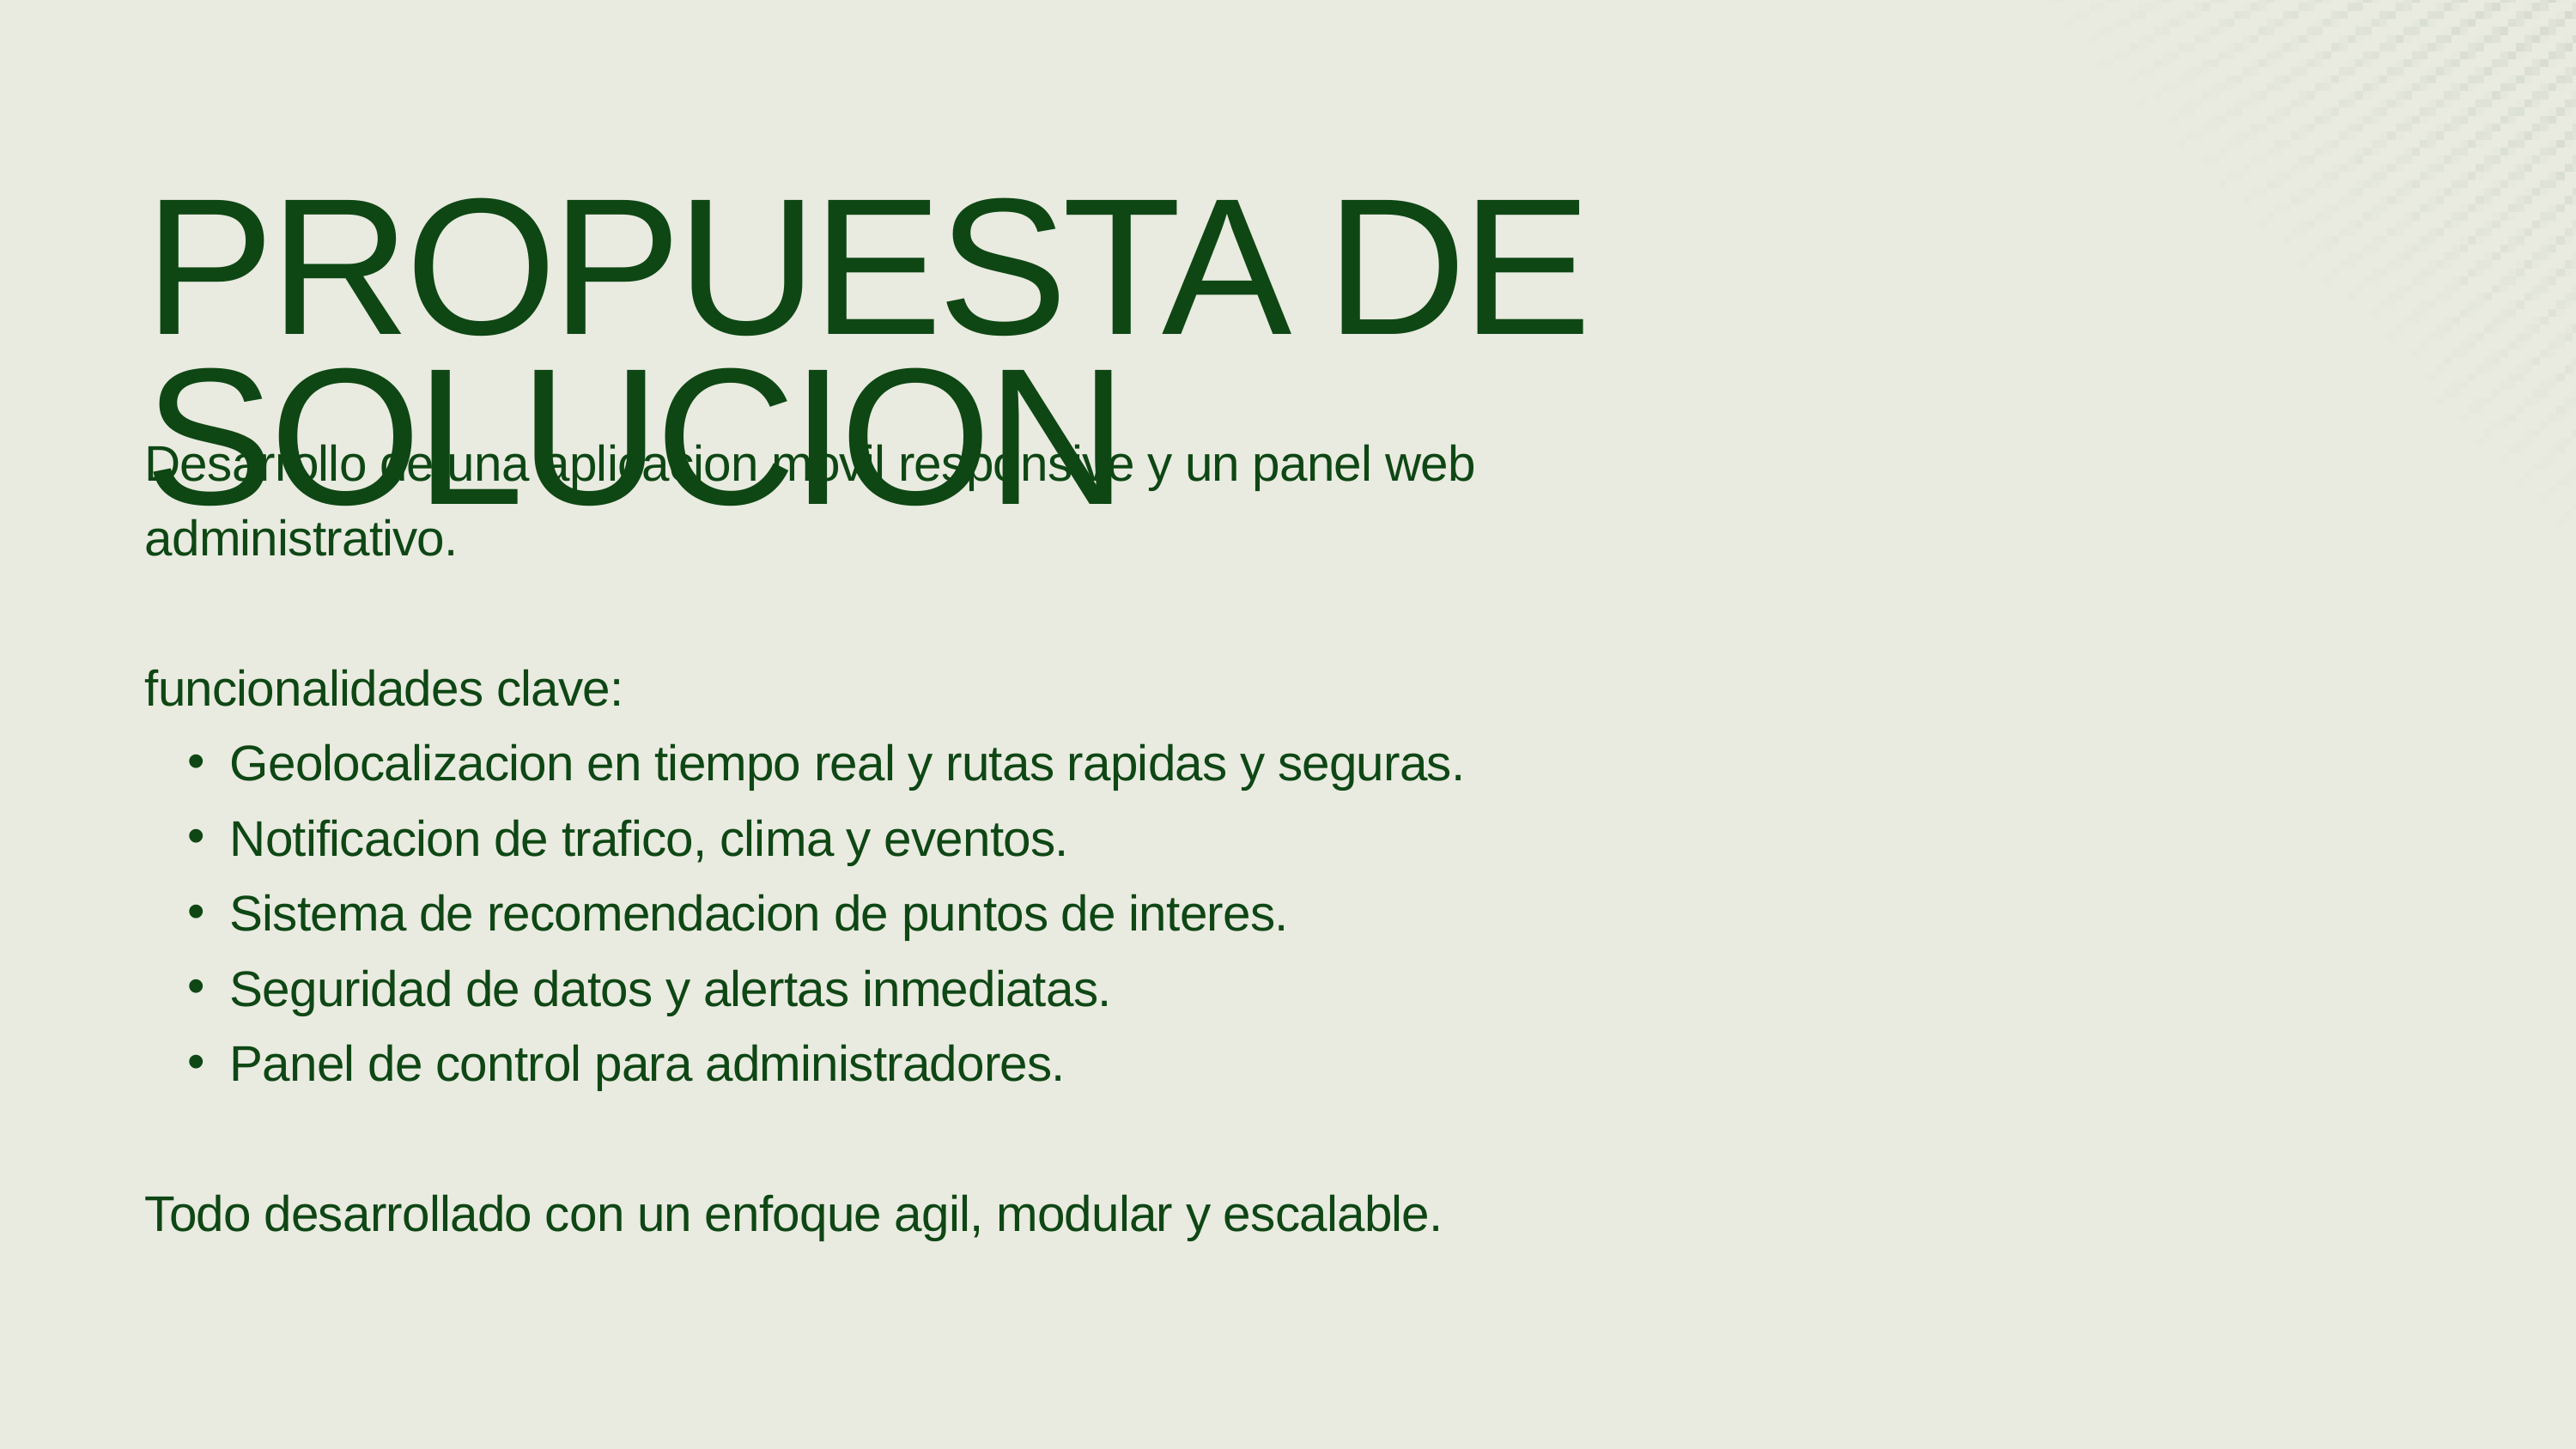

PROPUESTA DE SOLUCION
Desarrollo de una aplicacion movil responsive y un panel web administrativo.

funcionalidades clave:
Geolocalizacion en tiempo real y rutas rapidas y seguras.
Notificacion de trafico, clima y eventos.
Sistema de recomendacion de puntos de interes.
Seguridad de datos y alertas inmediatas.
Panel de control para administradores.

Todo desarrollado con un enfoque agil, modular y escalable.